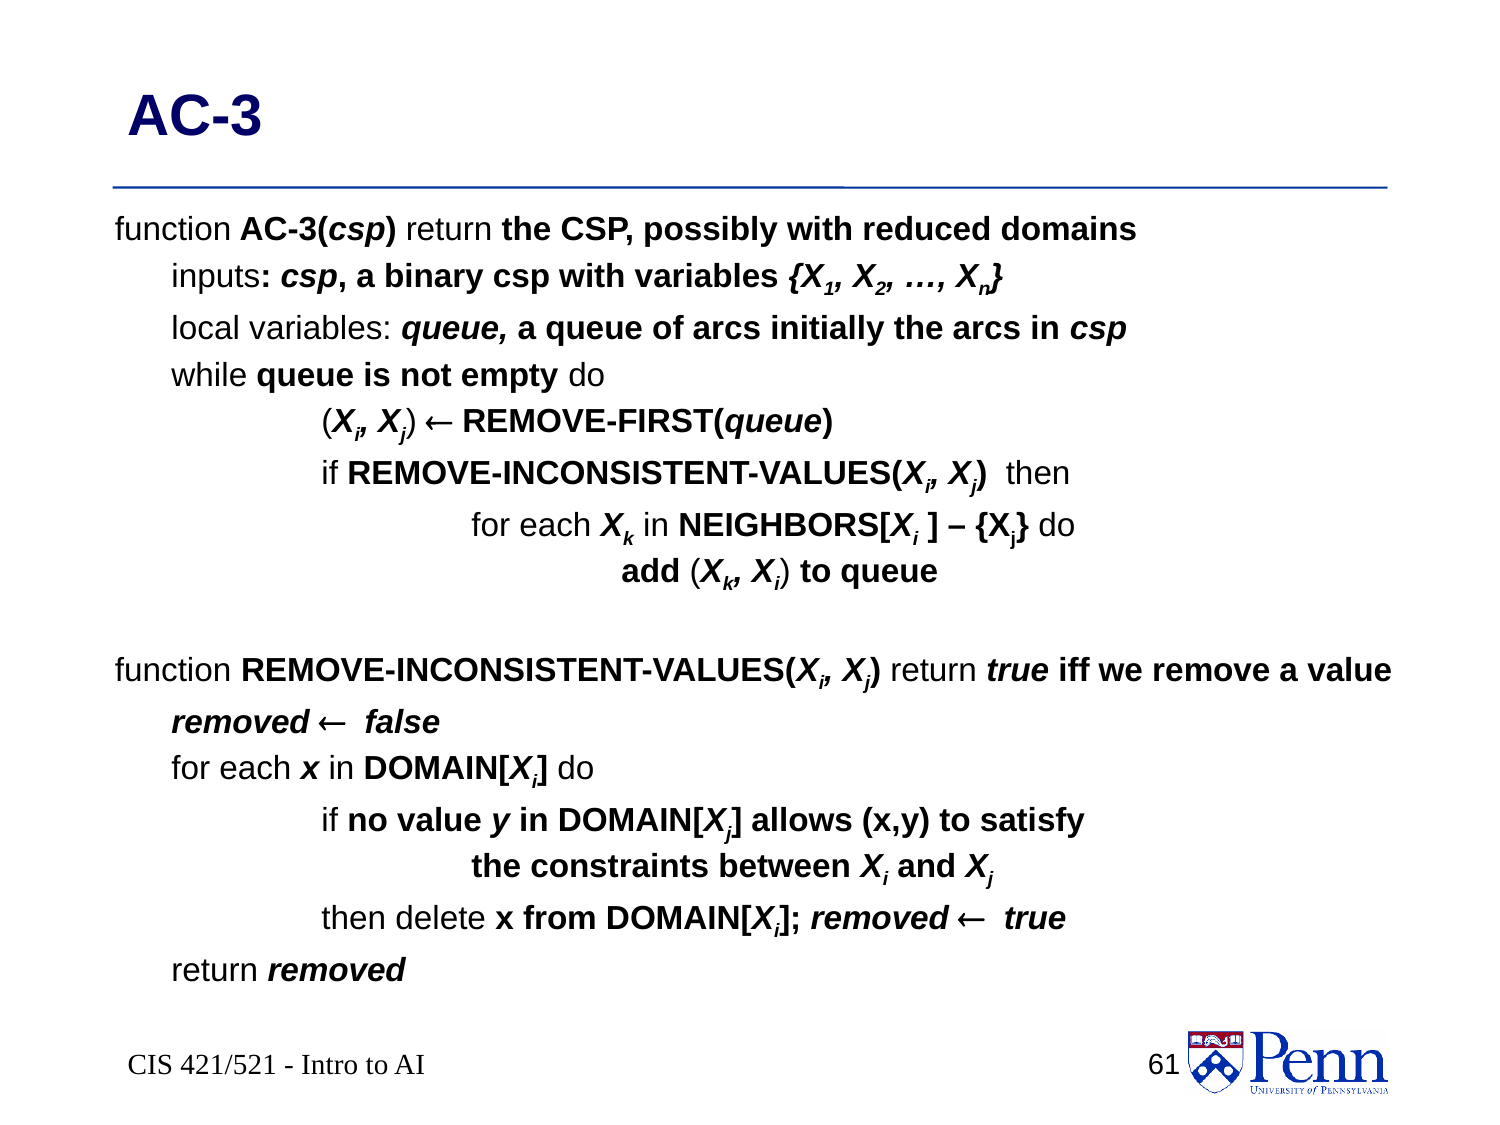

AC-3
function AC-3(csp) return the CSP, possibly with reduced domains
	inputs: csp, a binary csp with variables {X1, X2, …, Xn}
	local variables: queue, a queue of arcs initially the arcs in csp
	while queue is not empty do
		(Xi, Xj) ← REMOVE-FIRST(queue)
		if REMOVE-INCONSISTENT-VALUES(Xi, Xj)  then
			for each Xk in NEIGHBORS[Xi ] – {Xj} do 					add (Xk, Xi) to queue

function REMOVE-INCONSISTENT-VALUES(Xi, Xj) return true iff we remove a value
	removed ←  false
	for each x in DOMAIN[Xi] do
		if no value y in DOMAIN[Xj] allows (x,y) to satisfy
		the constraints between Xi and Xj
		then delete x from DOMAIN[Xi]; removed ←  true
	return removed

CIS 421/521 - Intro to AI
       61